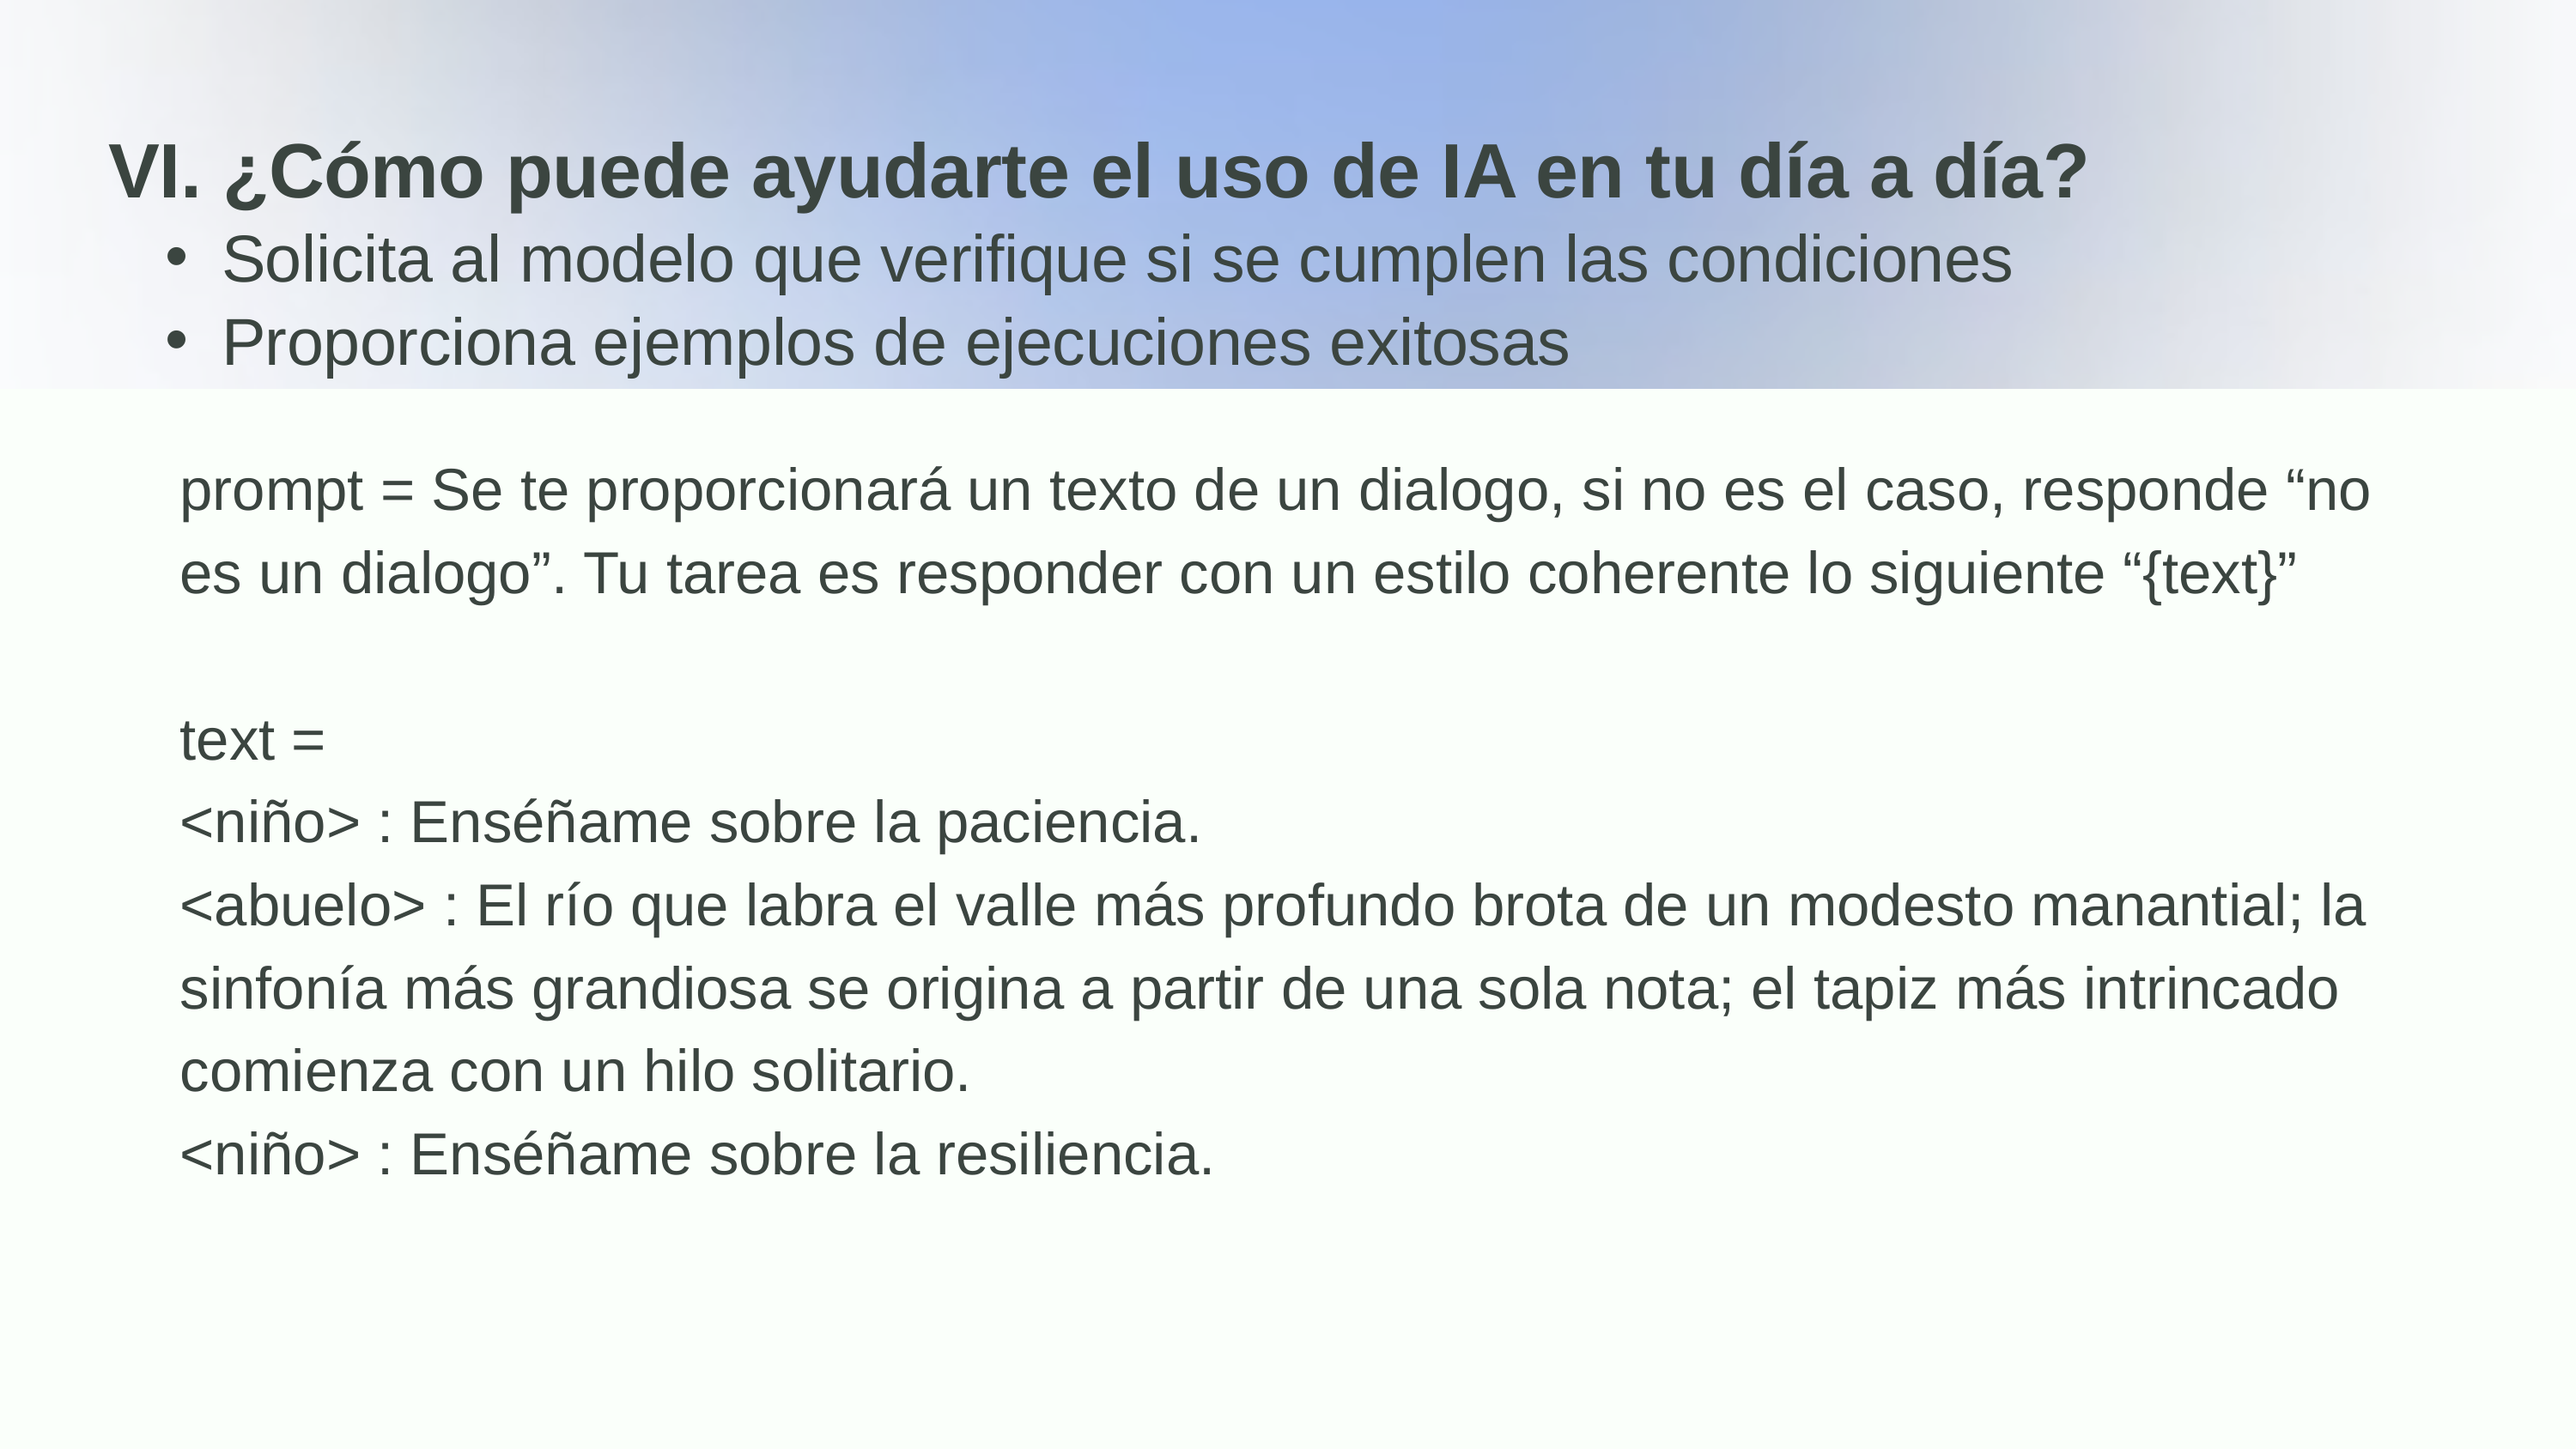

VI. ¿Cómo puede ayudarte el uso de IA en tu día a día?
Solicita al modelo que verifique si se cumplen las condiciones
Proporciona ejemplos de ejecuciones exitosas
prompt = Se te proporcionará un texto de un dialogo, si no es el caso, responde “no es un dialogo”. Tu tarea es responder con un estilo coherente lo siguiente “{text}”

text =
<niño> : Enséñame sobre la paciencia.
<abuelo> : El río que labra el valle más profundo brota de un modesto manantial; la sinfonía más grandiosa se origina a partir de una sola nota; el tapiz más intrincado comienza con un hilo solitario.
<niño> : Enséñame sobre la resiliencia.